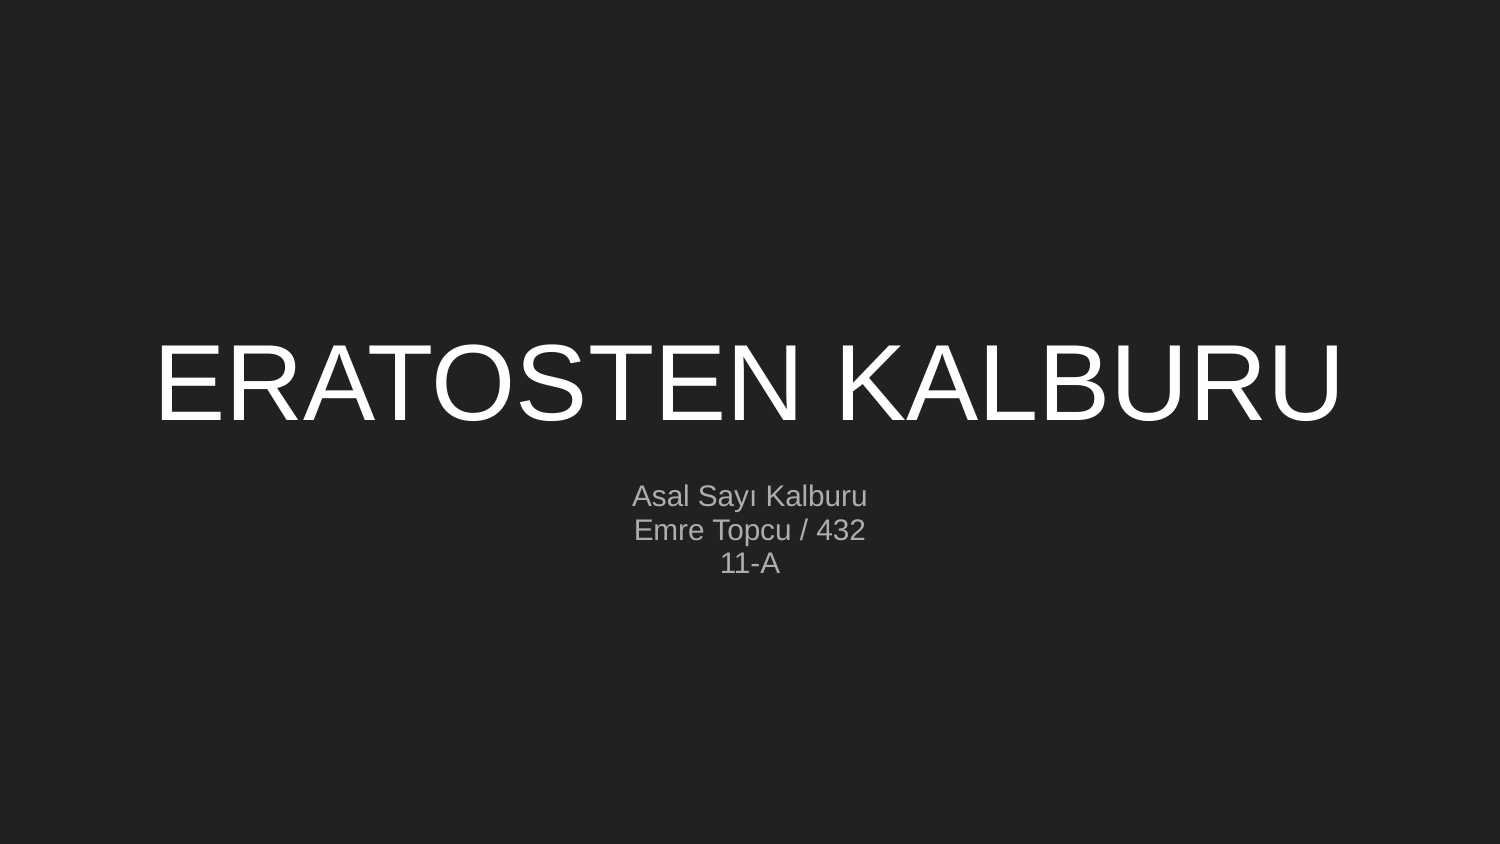

# ERATOSTEN KALBURU
Asal Sayı Kalburu
Emre Topcu / 432
11-A